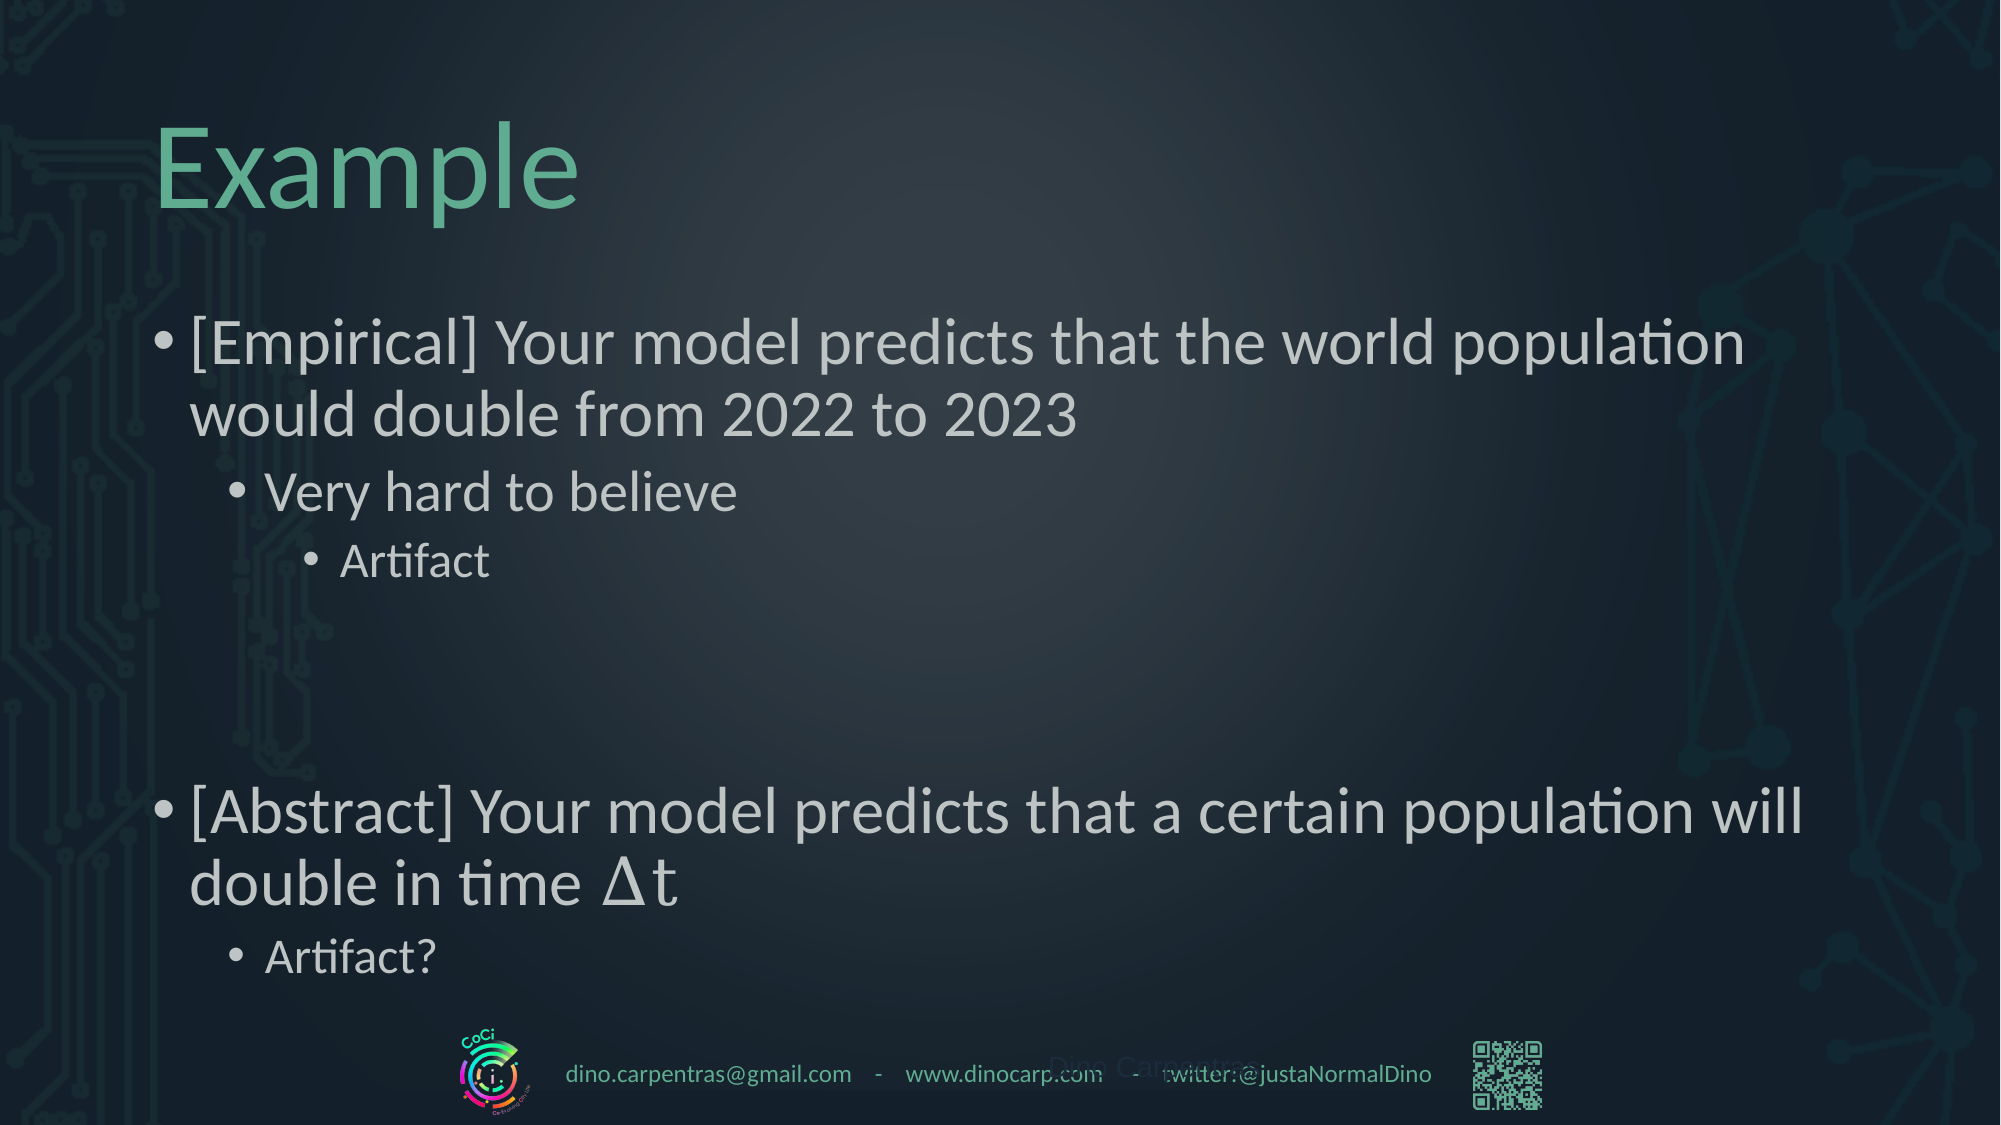

# Example
[Empirical] Your model predicts that the world population would double from 2022 to 2023
Very hard to believe
Artifact

[Abstract] Your model predicts that a certain population will double in time ∆t
Artifact?
Dino Carpentras